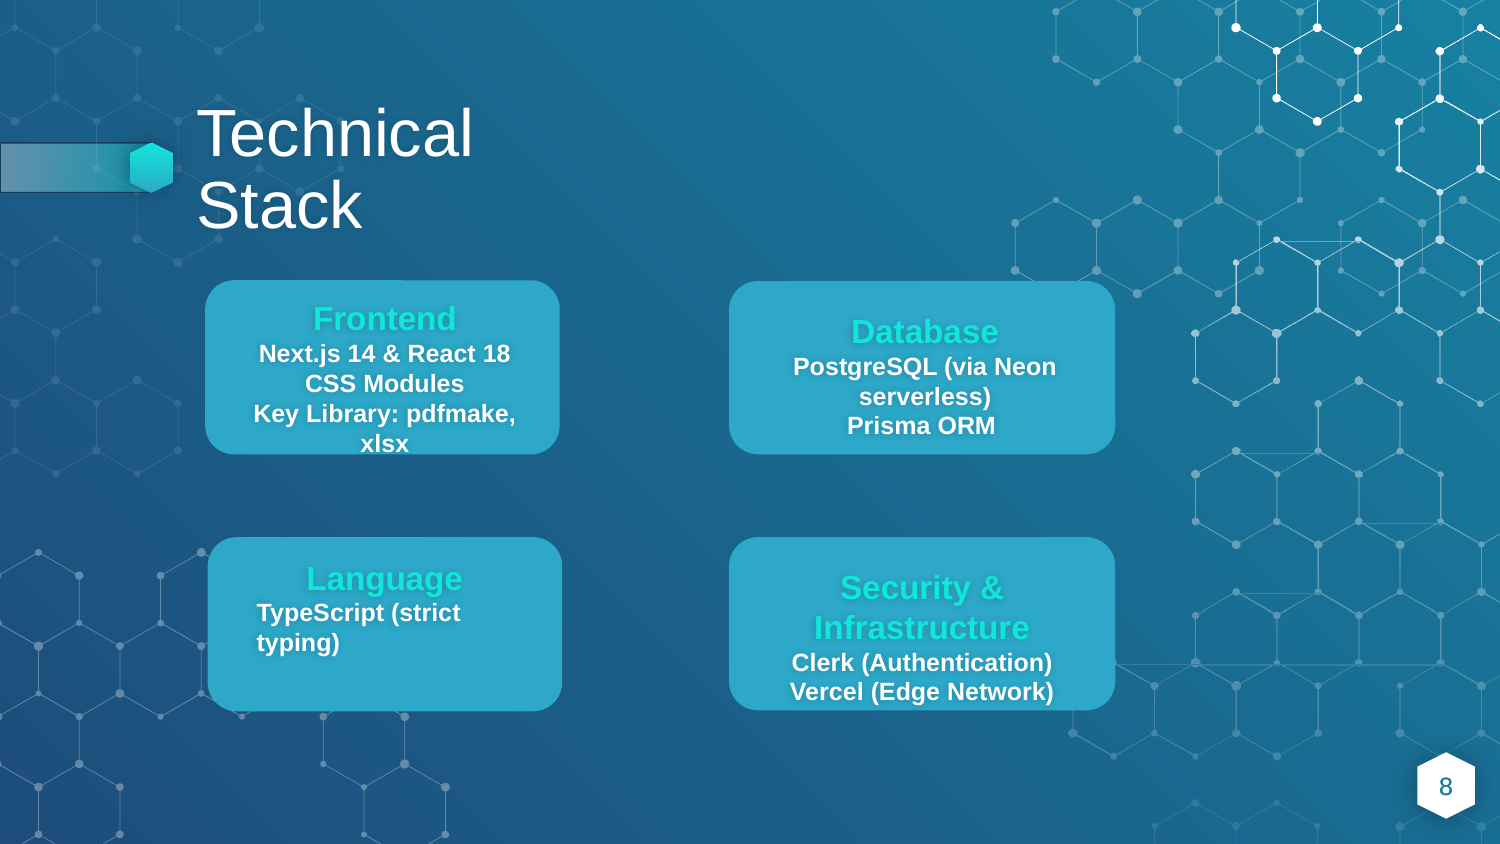

# Technical Stack

Frontend
Next.js 14 & React 18
CSS Modules
Key Library: pdfmake, xlsx
Database
PostgreSQL (via Neon serverless)
Prisma ORM

Language
TypeScript (strict typing)
Security & Infrastructure
Clerk (Authentication)
Vercel (Edge Network)
8
8